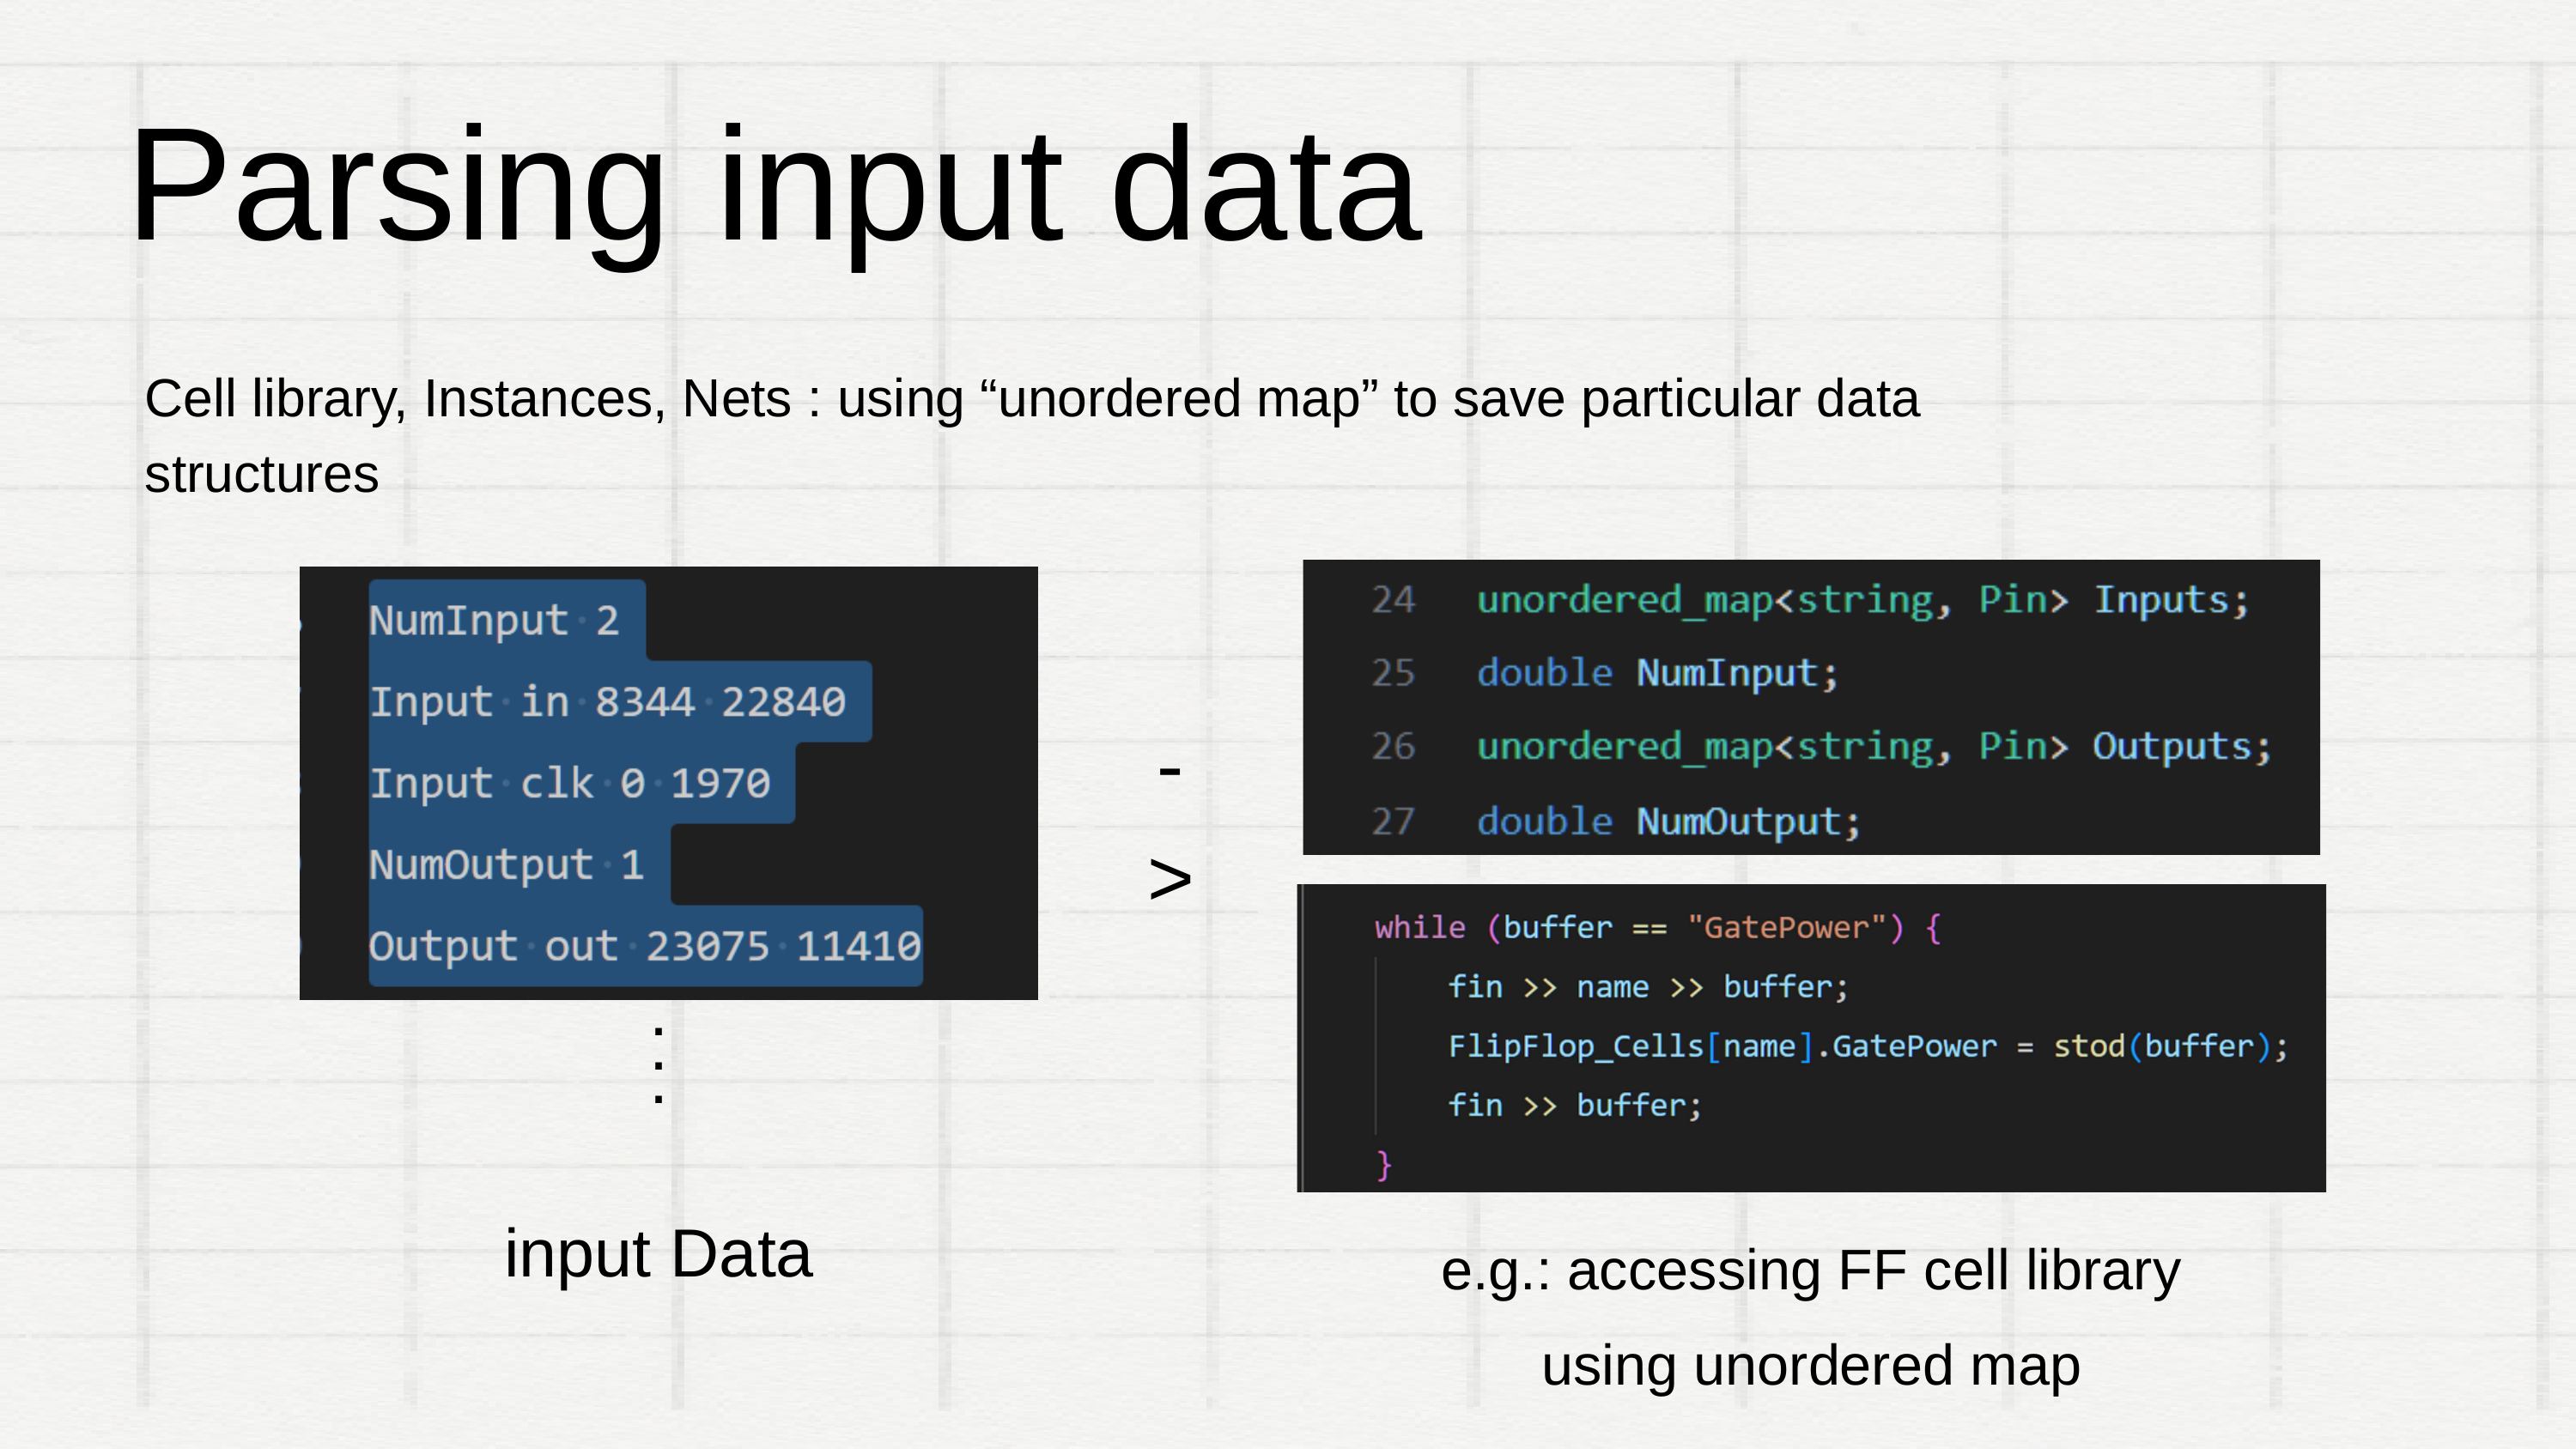

Parsing input data
Cell library, Instances, Nets : using “unordered map” to save particular data structures

->

.
.
.
input Data
e.g.: accessing FF cell library
using unordered map